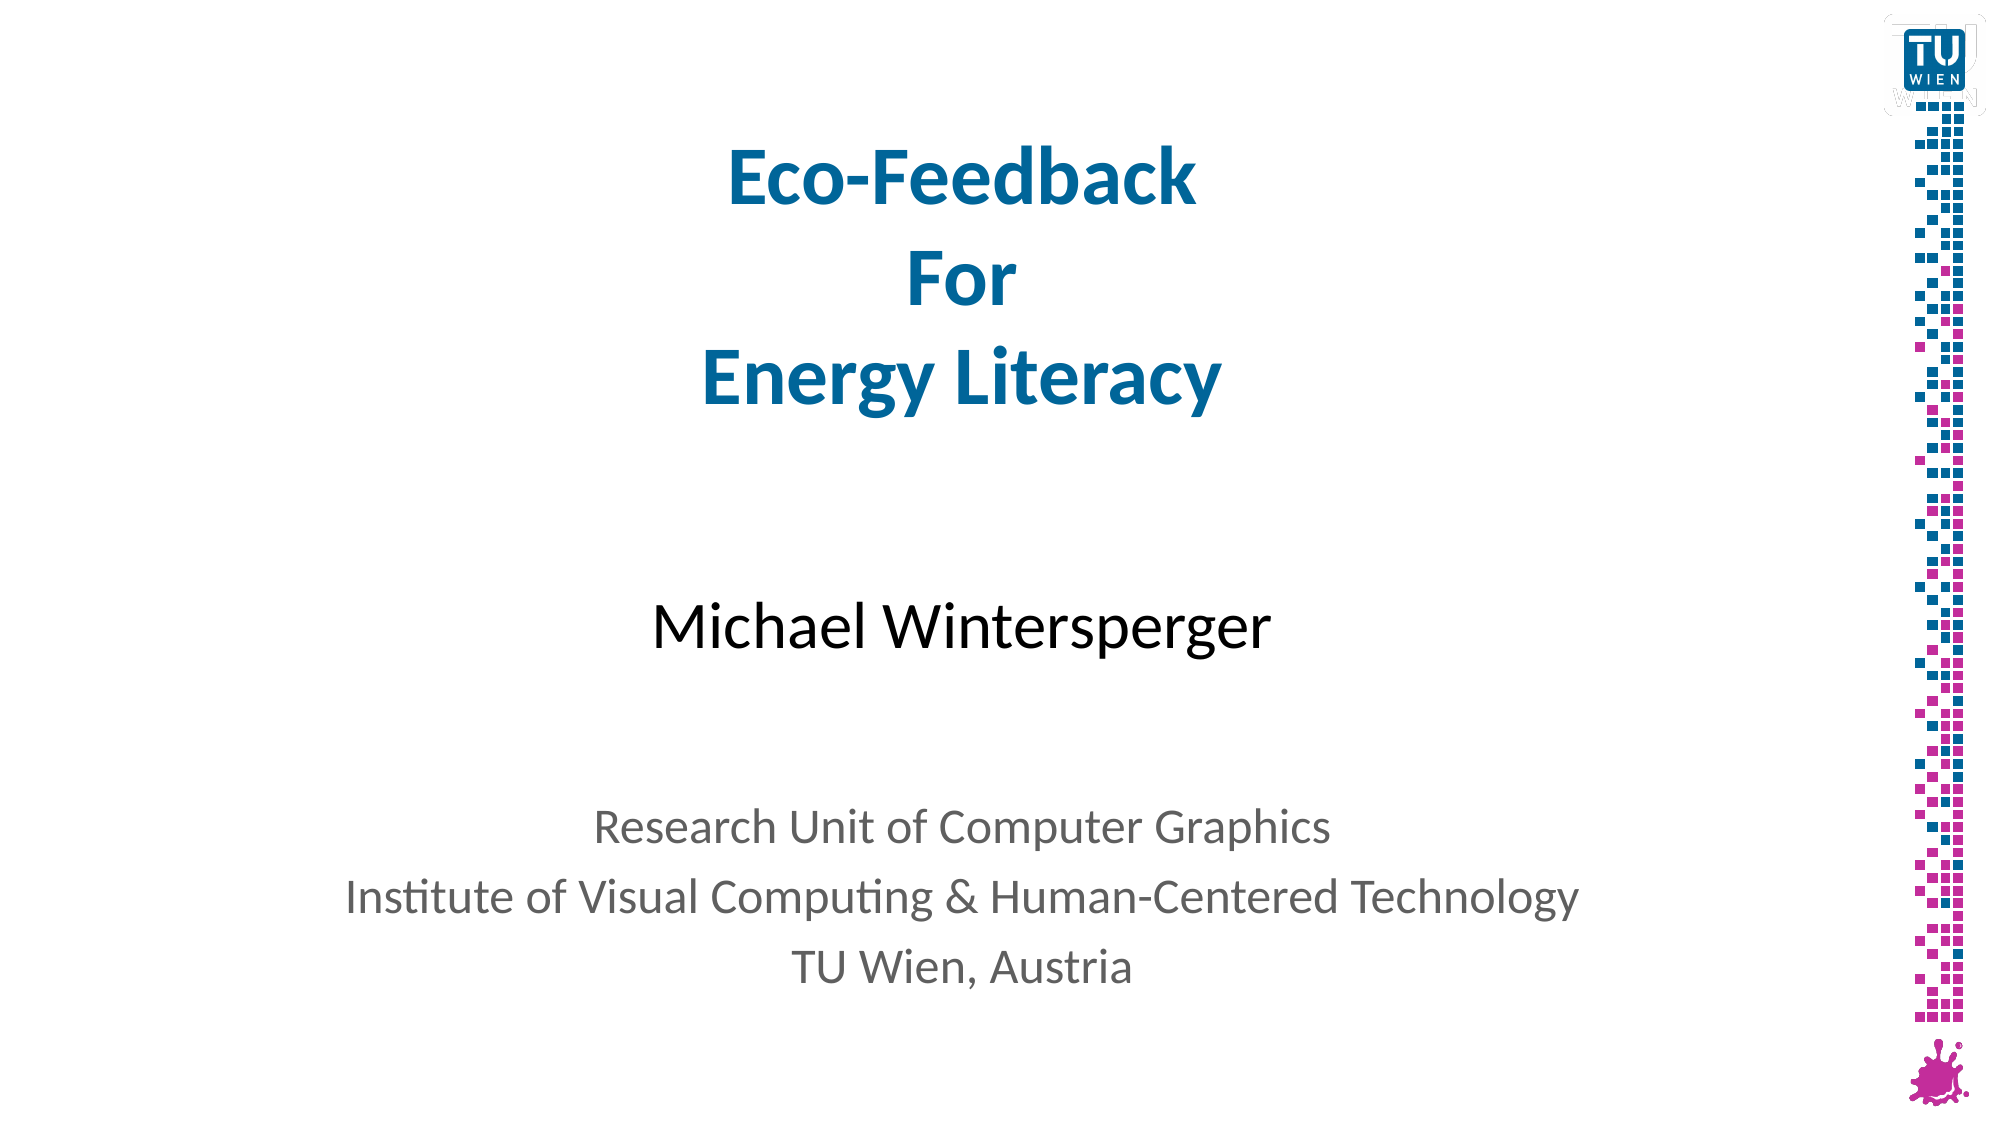

# Eco-Feedback For Energy Literacy
Michael Wintersperger
Research Unit of Computer Graphics
Institute of Visual Computing & Human-Centered Technology
TU Wien, Austria